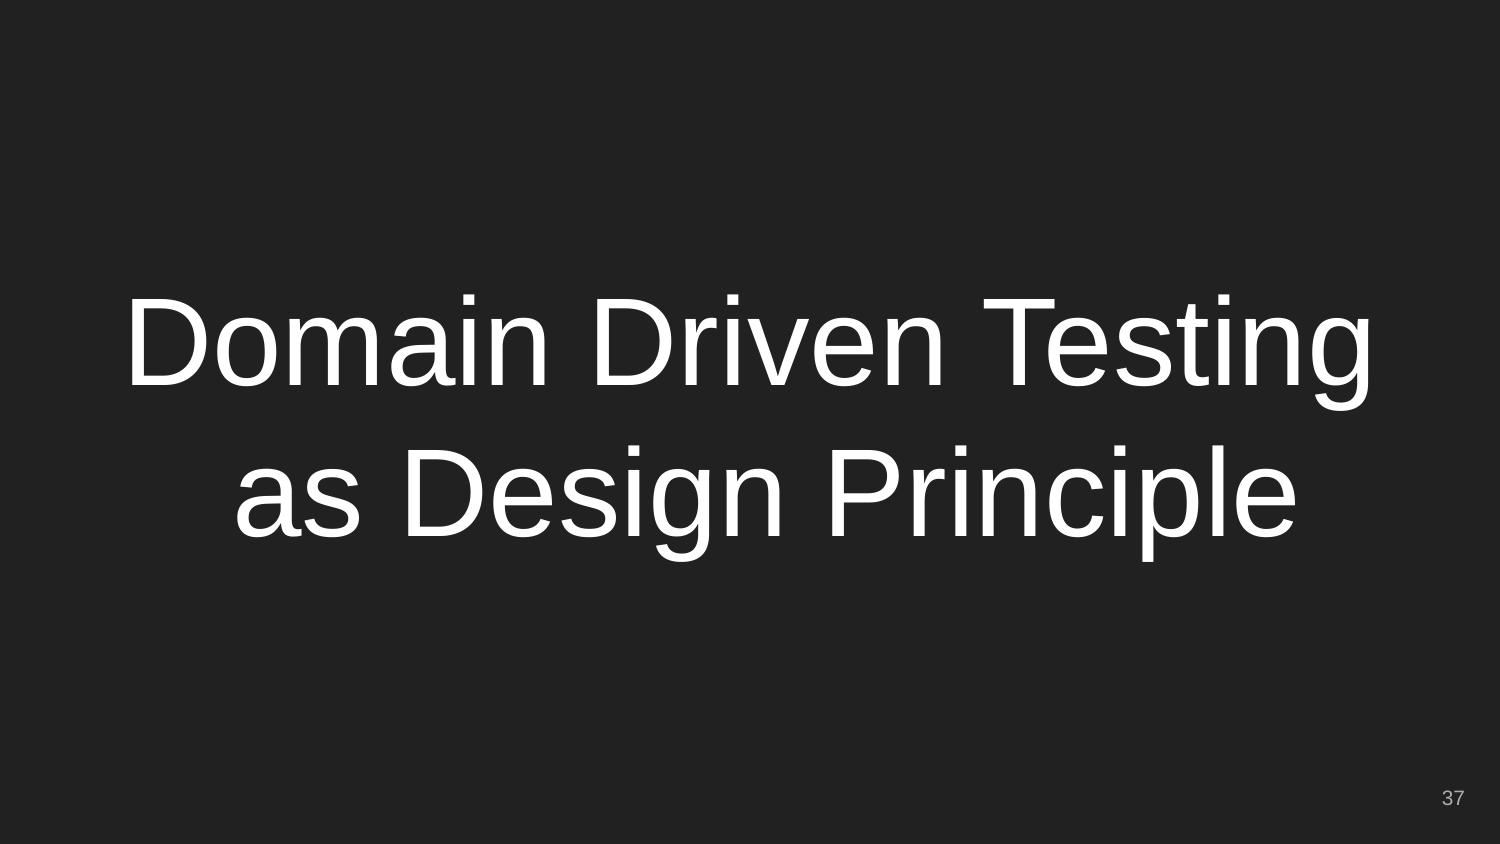

# Domain Driven Testing
as Design Principle
37